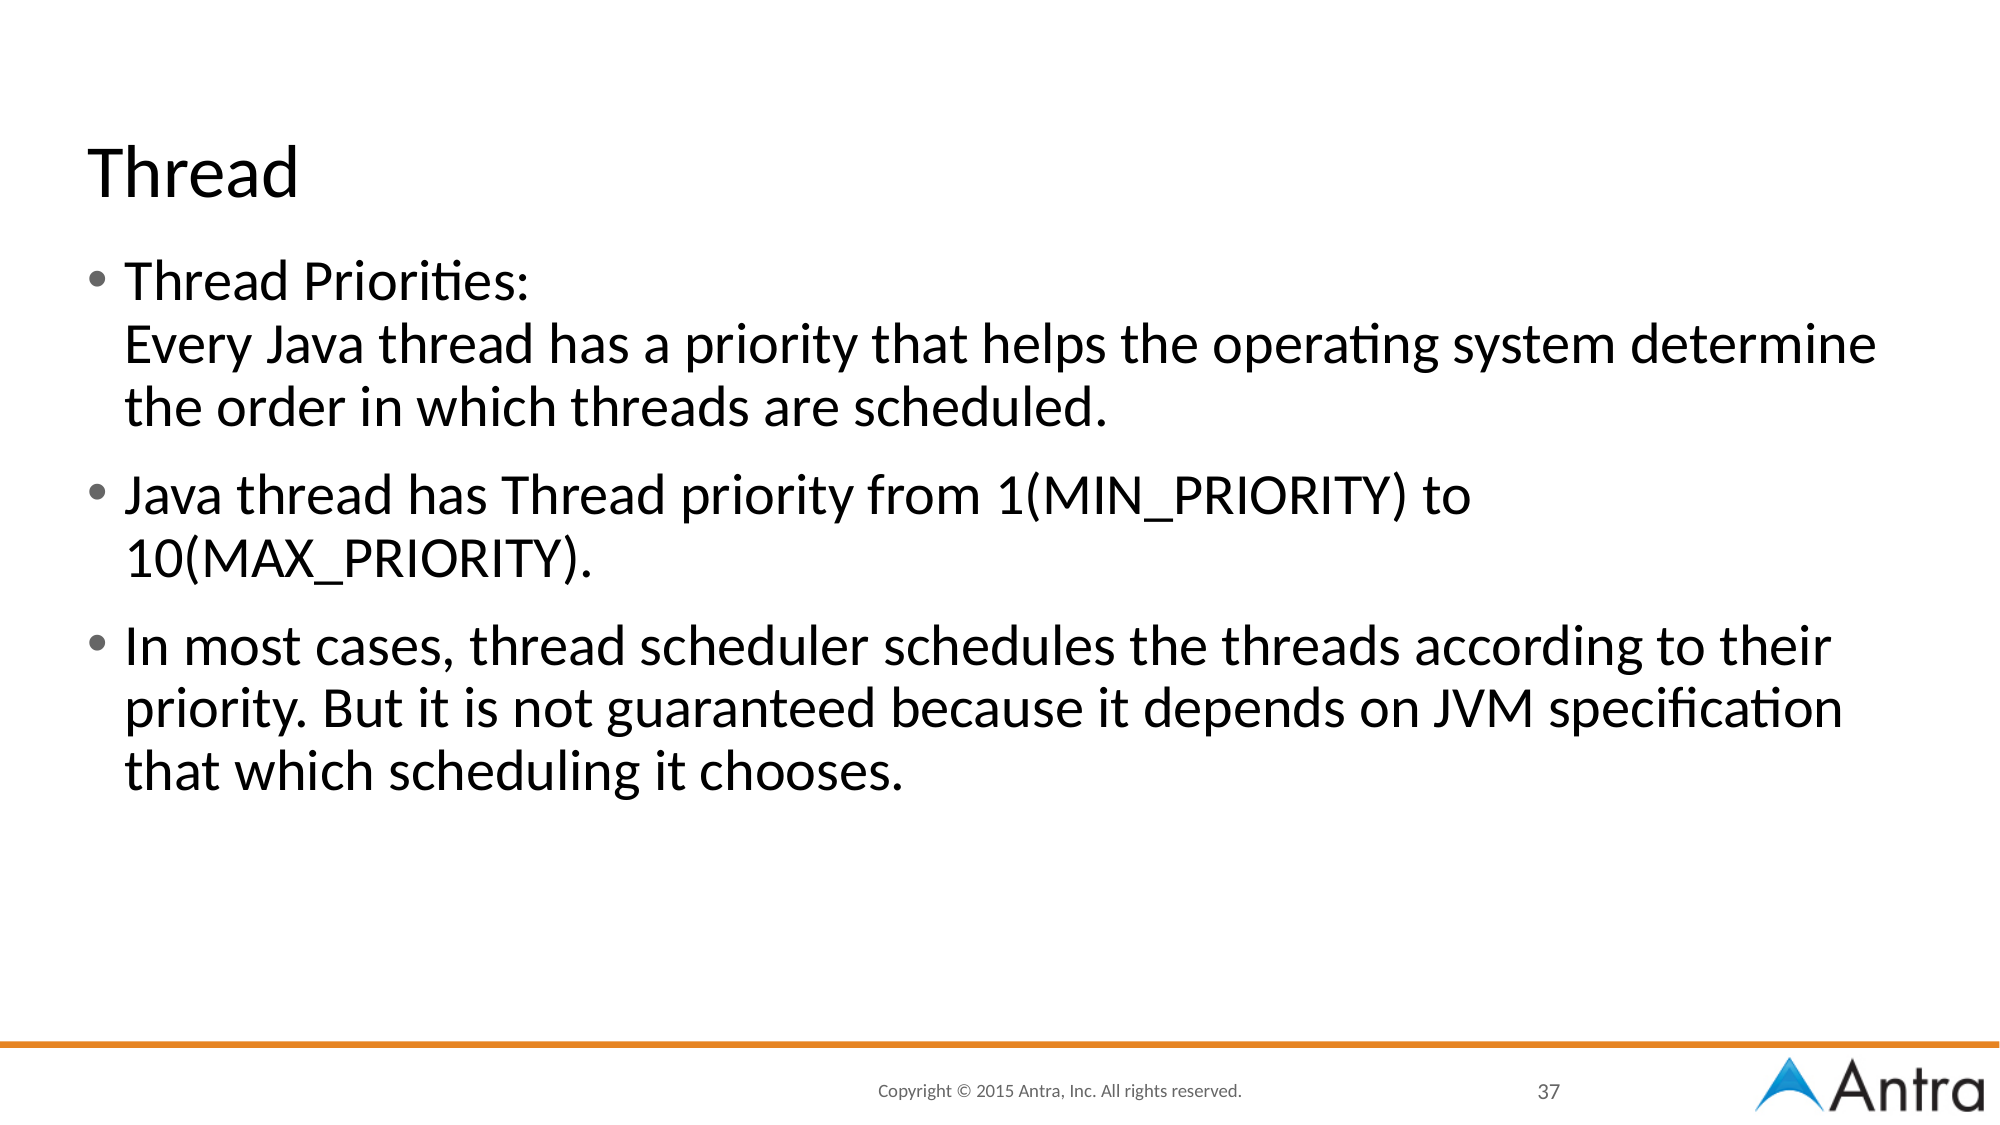

# Thread
Thread Priorities:
Every Java thread has a priority that helps the operating system determine the order in which threads are scheduled.
Java thread has Thread priority from 1(MIN_PRIORITY) to 10(MAX_PRIORITY).
In most cases, thread scheduler schedules the threads according to their priority. But it is not guaranteed because it depends on JVM specification that which scheduling it chooses.
37